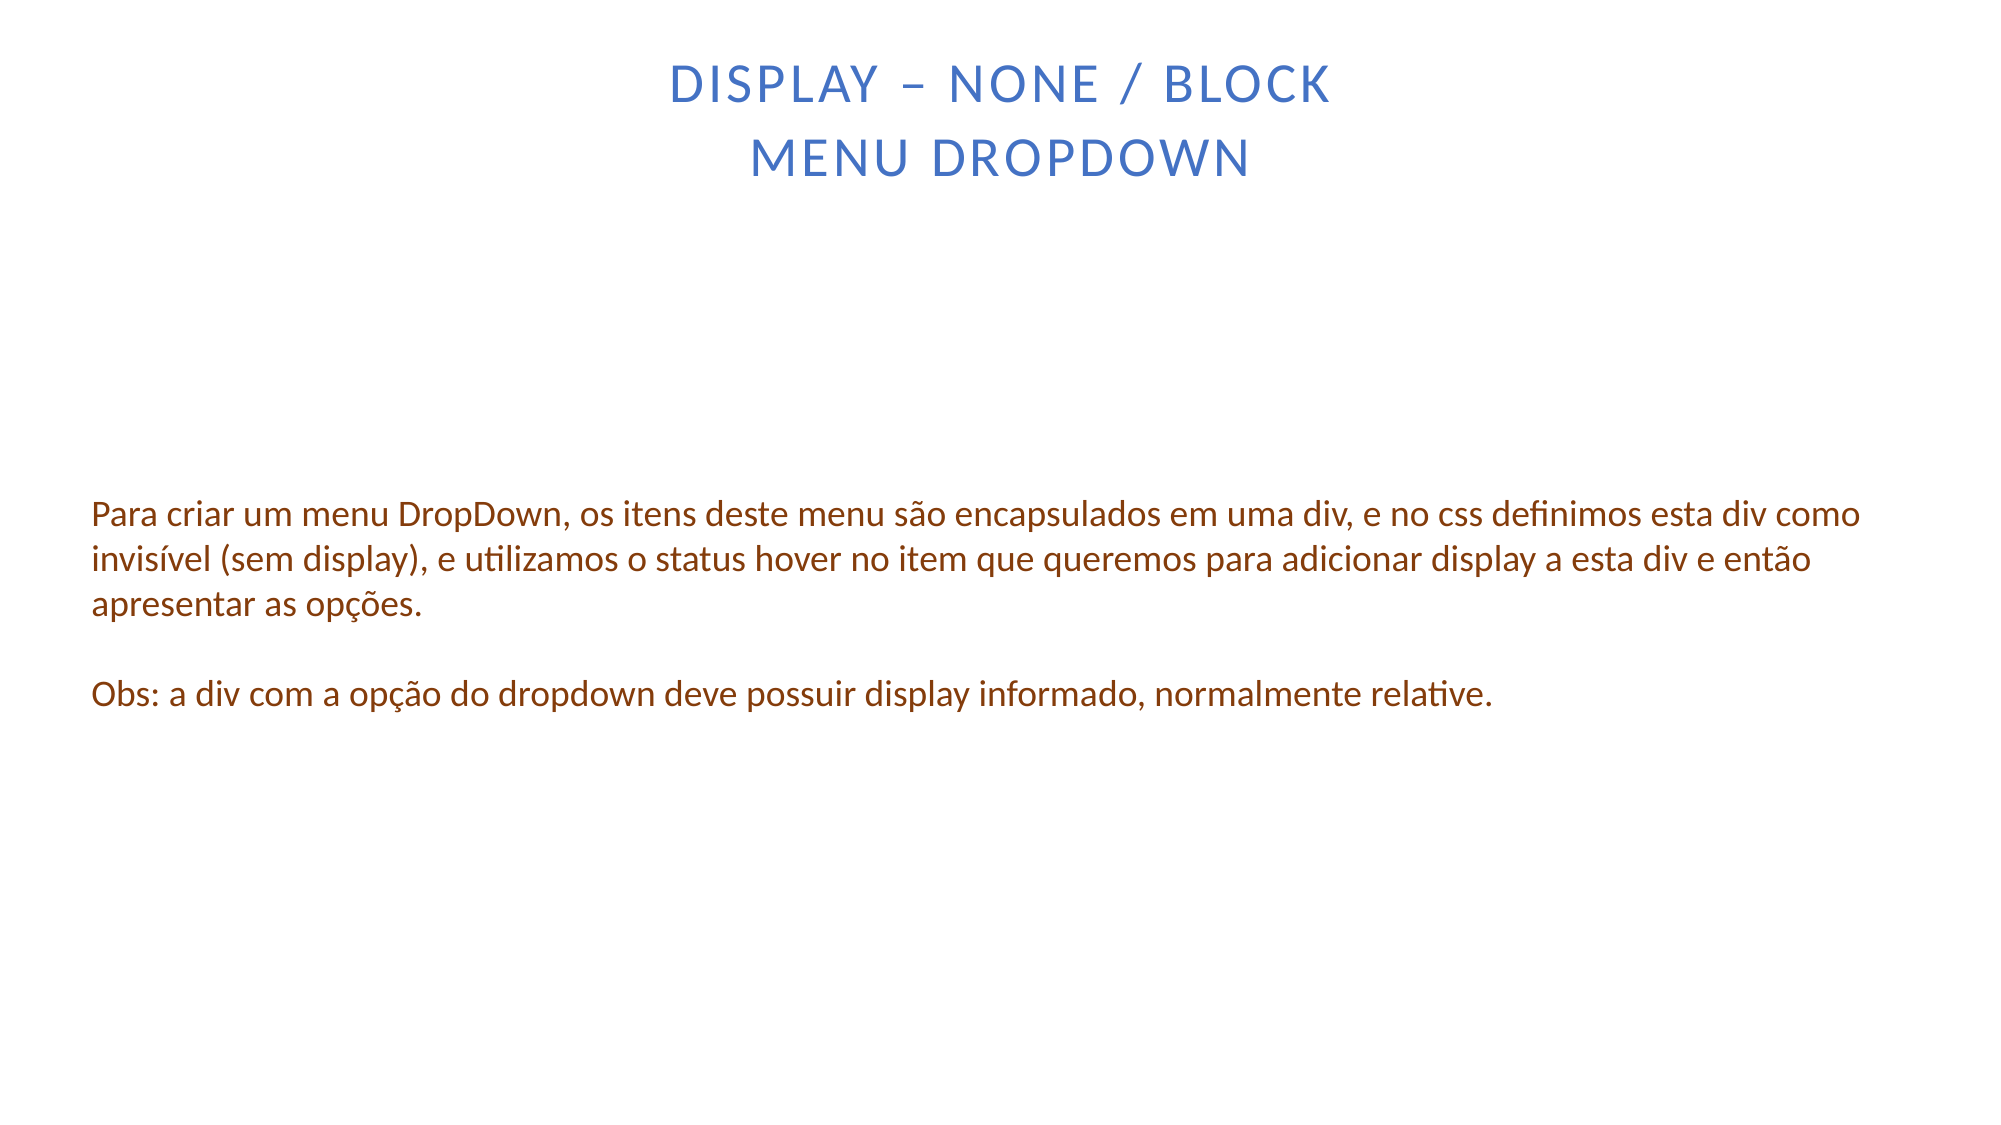

Display – none / Block
Menu dropdown
Para criar um menu DropDown, os itens deste menu são encapsulados em uma div, e no css definimos esta div como invisível (sem display), e utilizamos o status hover no item que queremos para adicionar display a esta div e então apresentar as opções.

Obs: a div com a opção do dropdown deve possuir display informado, normalmente relative.